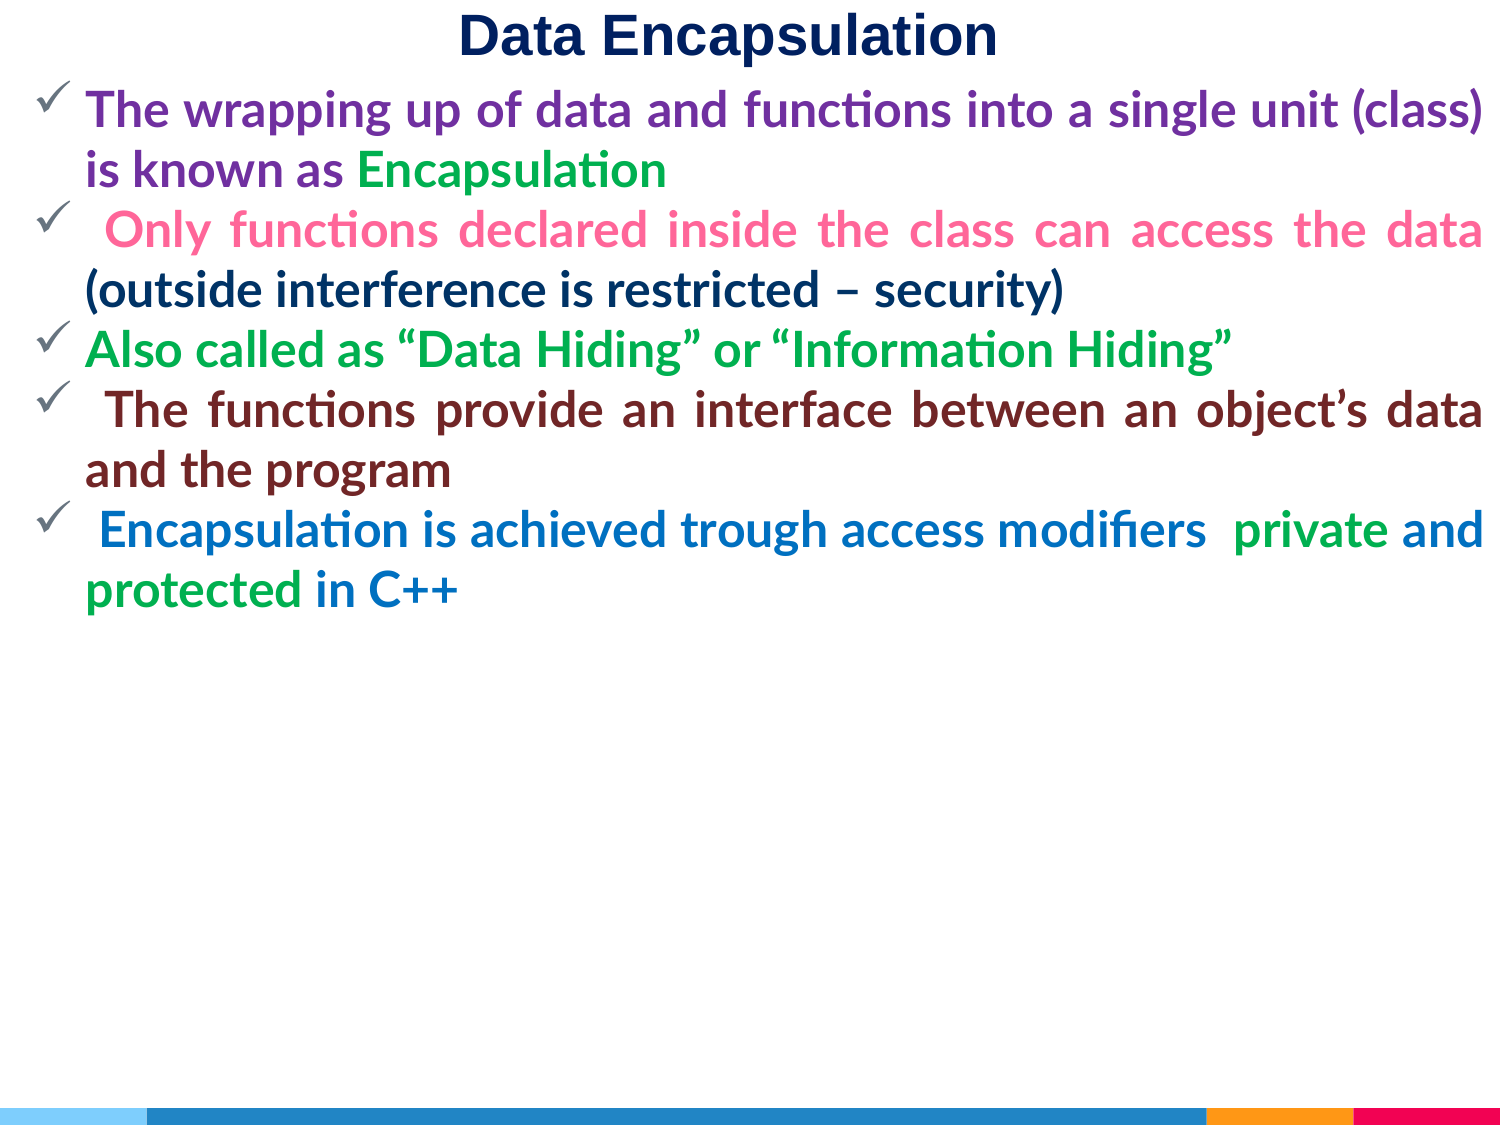

The wrapping up of data and functions into a single unit (class) is known as Encapsulation
 Only functions declared inside the class can access the data (outside interference is restricted – security)
Also called as “Data Hiding” or “Information Hiding”
 The functions provide an interface between an object’s data and the program
 Encapsulation is achieved trough access modifiers  private and protected in C++

# Data Encapsulation